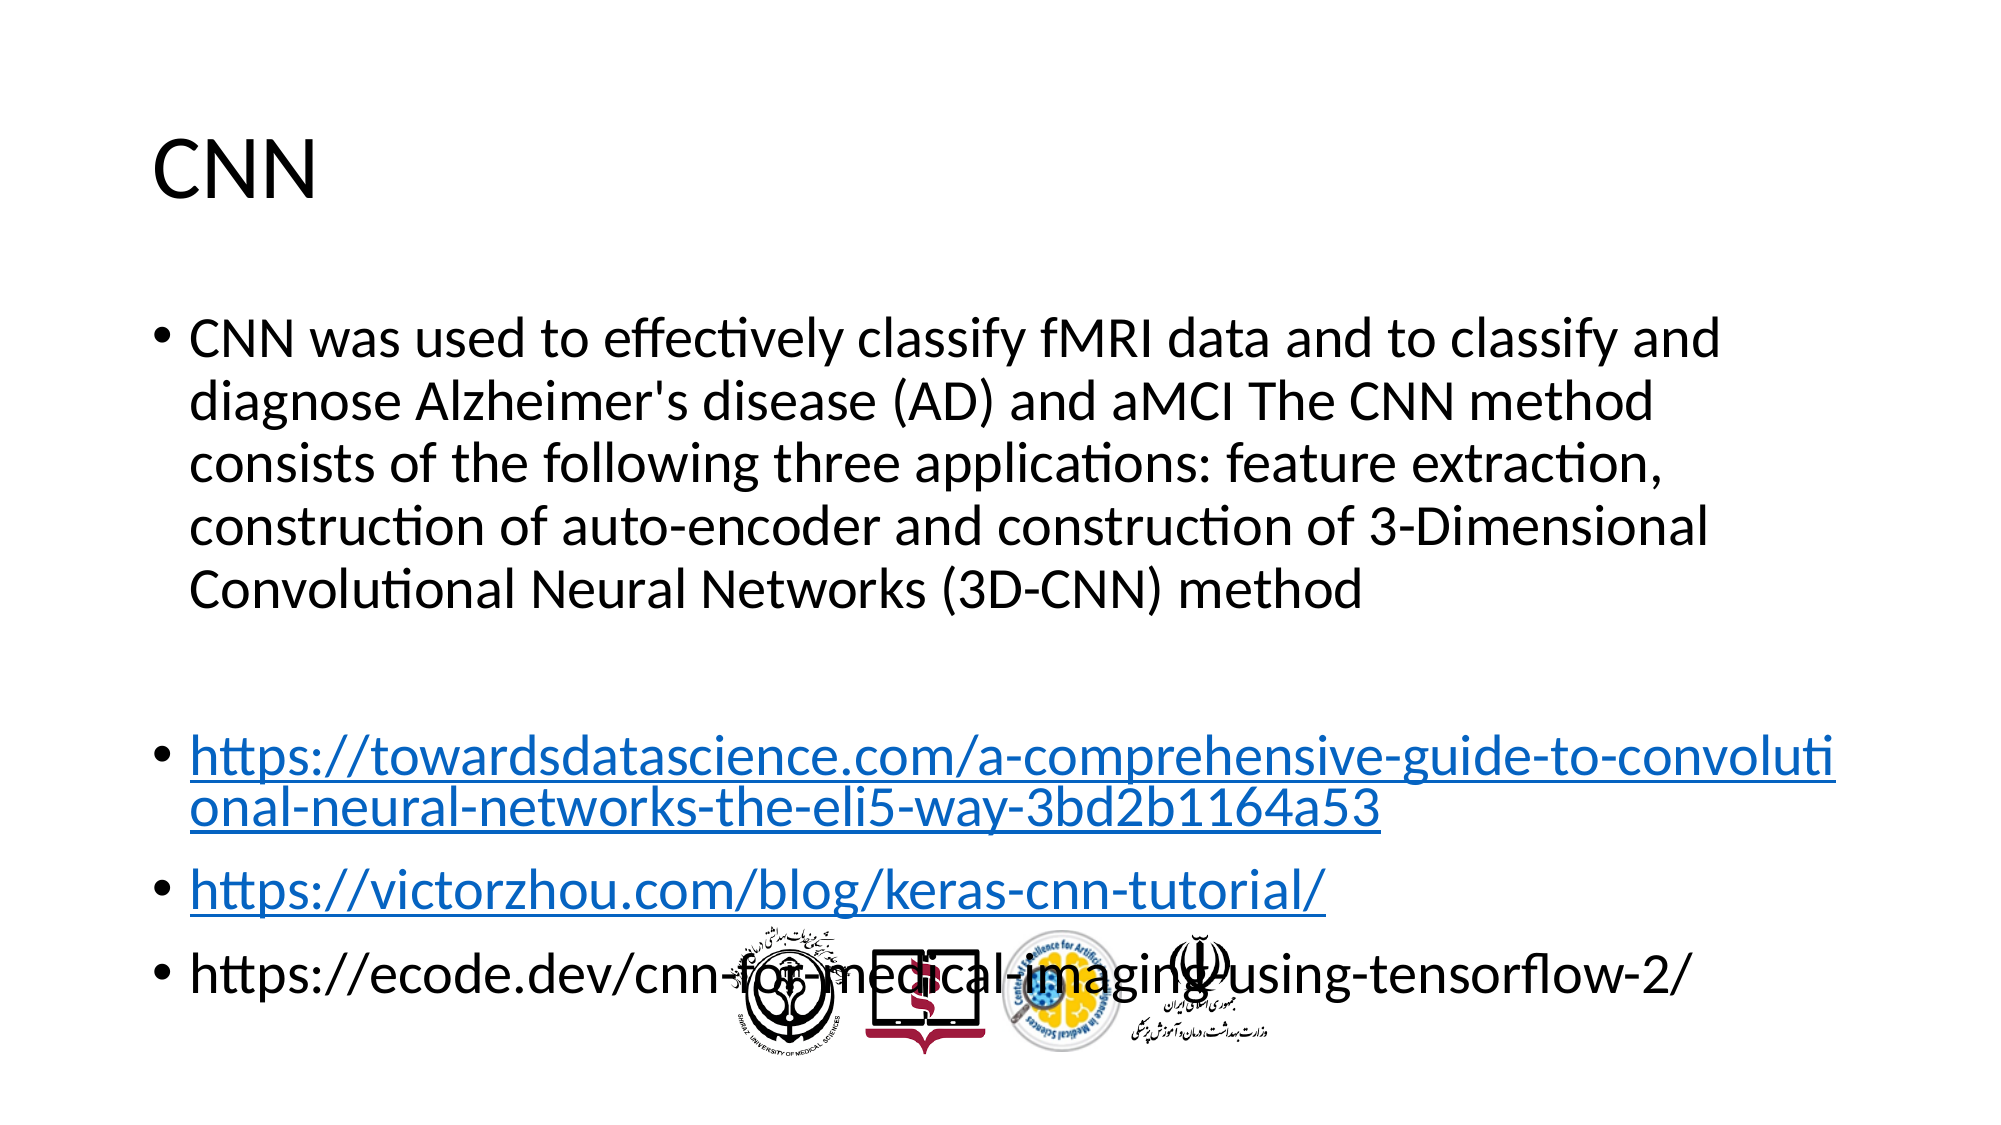

# CNN
CNN was used to effectively classify fMRI data and to classify and diagnose Alzheimer's disease (AD) and aMCI The CNN method consists of the following three applications: feature extraction, construction of auto-encoder and construction of 3-Dimensional Convolutional Neural Networks (3D-CNN) method

https://towardsdatascience.com/a-comprehensive-guide-to-convolutional-neural-networks-the-eli5-way-3bd2b1164a53
https://victorzhou.com/blog/keras-cnn-tutorial/
https://ecode.dev/cnn-for-medical-imaging-using-tensorflow-2/